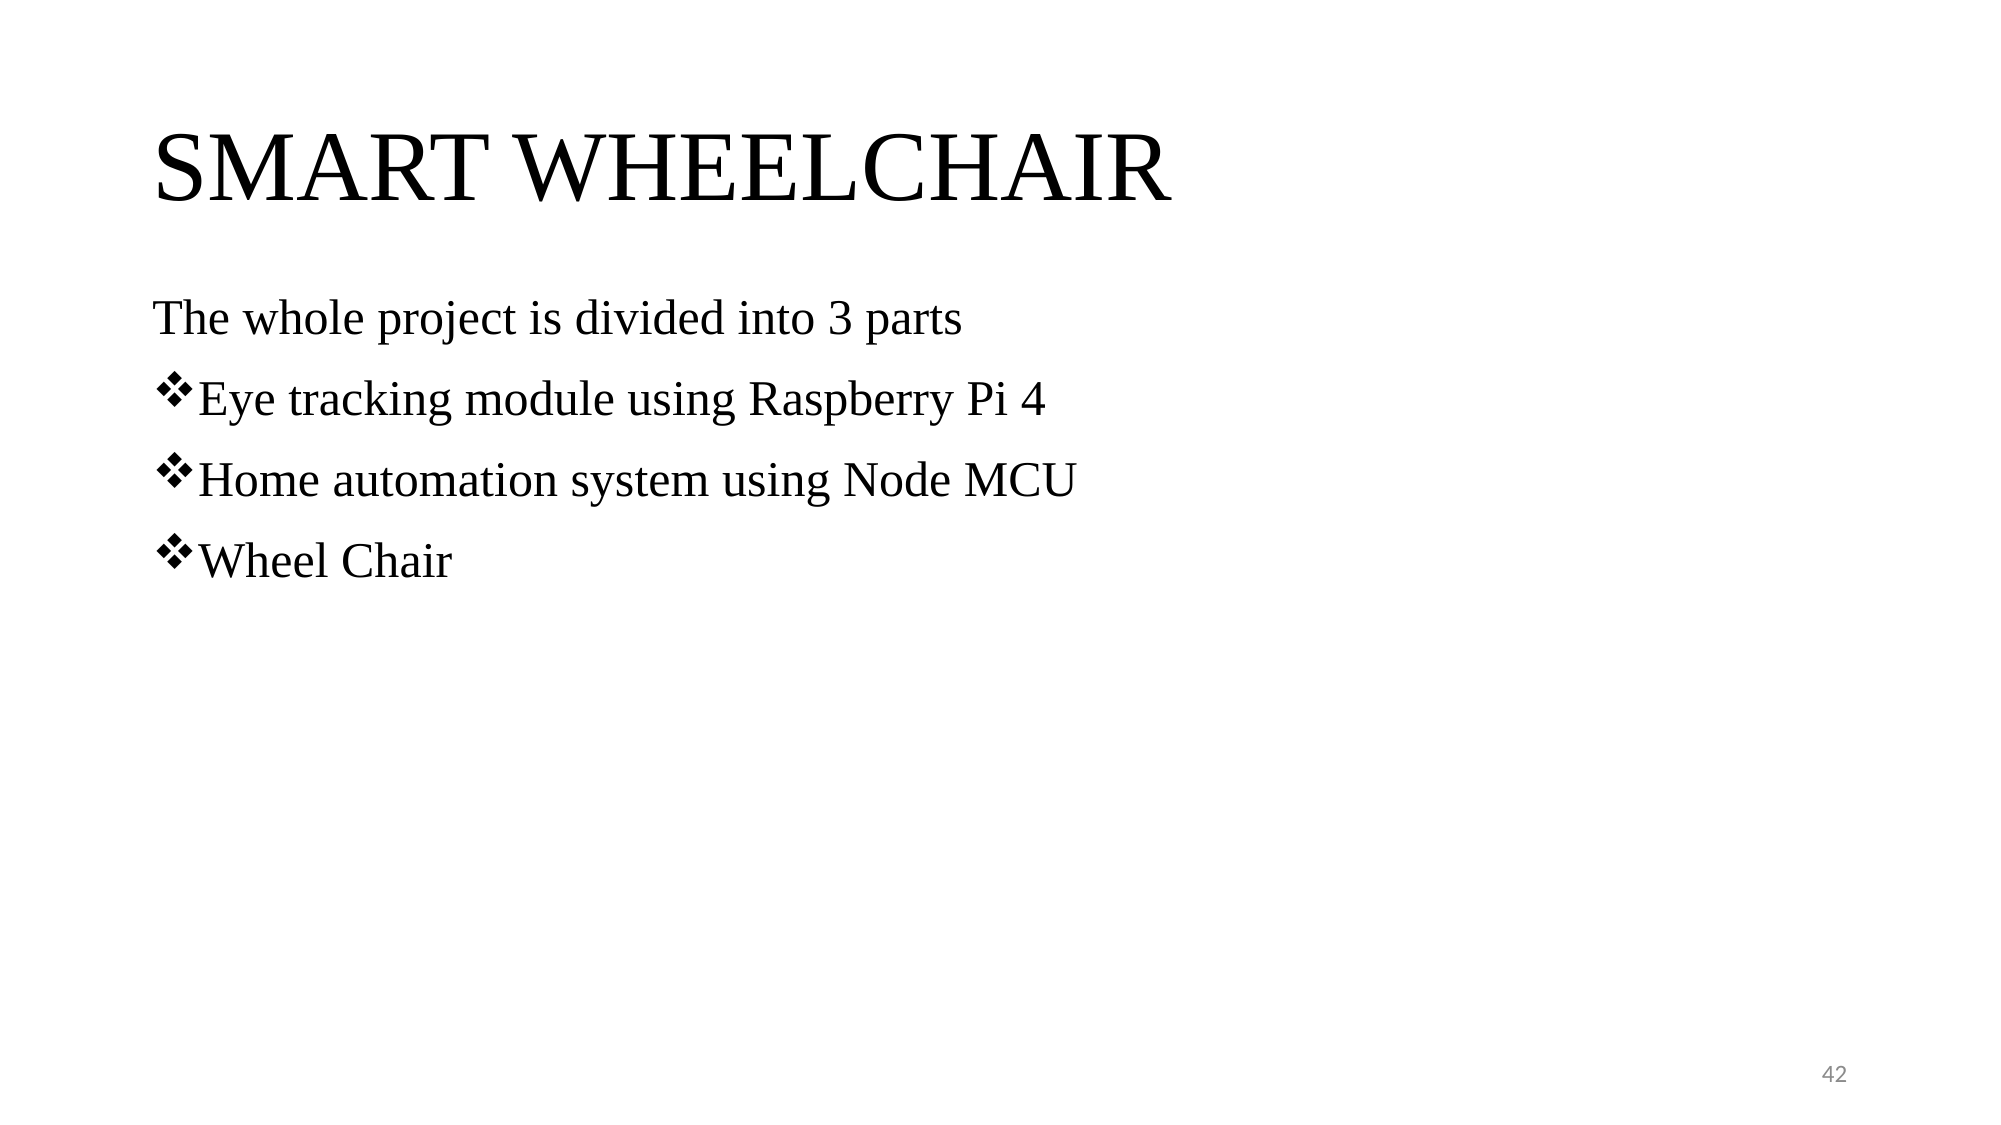

# SMART WHEELCHAIR
The whole project is divided into 3 parts
Eye tracking module using Raspberry Pi 4
Home automation system using Node MCU
Wheel Chair

42